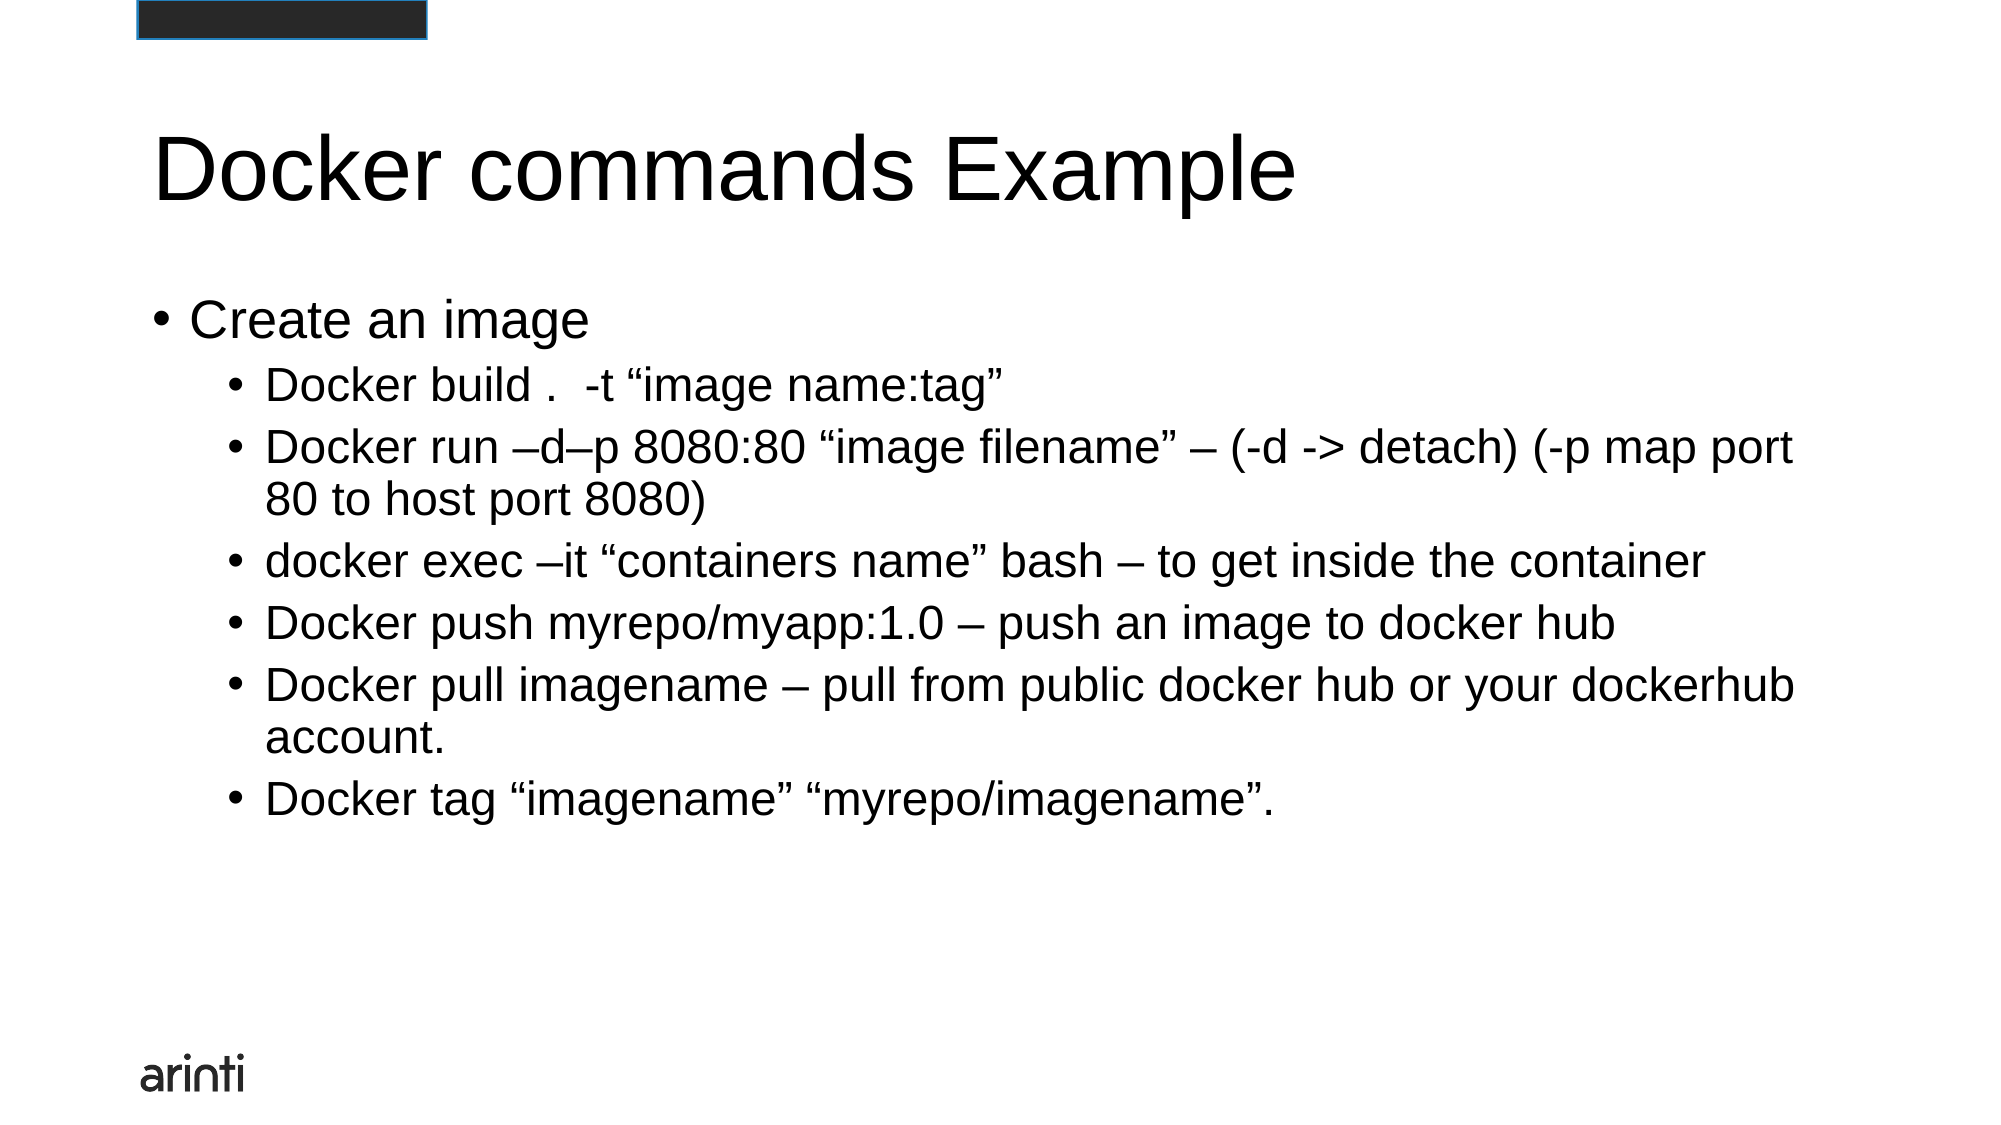

# Docker commands Example
Create an image
Docker build .  -t “image name:tag”
Docker run –d–p 8080:80 “image filename” – (-d -> detach) (-p map port 80 to host port 8080)
docker exec –it “containers name” bash – to get inside the container
Docker push myrepo/myapp:1.0 – push an image to docker hub
Docker pull imagename – pull from public docker hub or your dockerhub account.
Docker tag “imagename” “myrepo/imagename”.